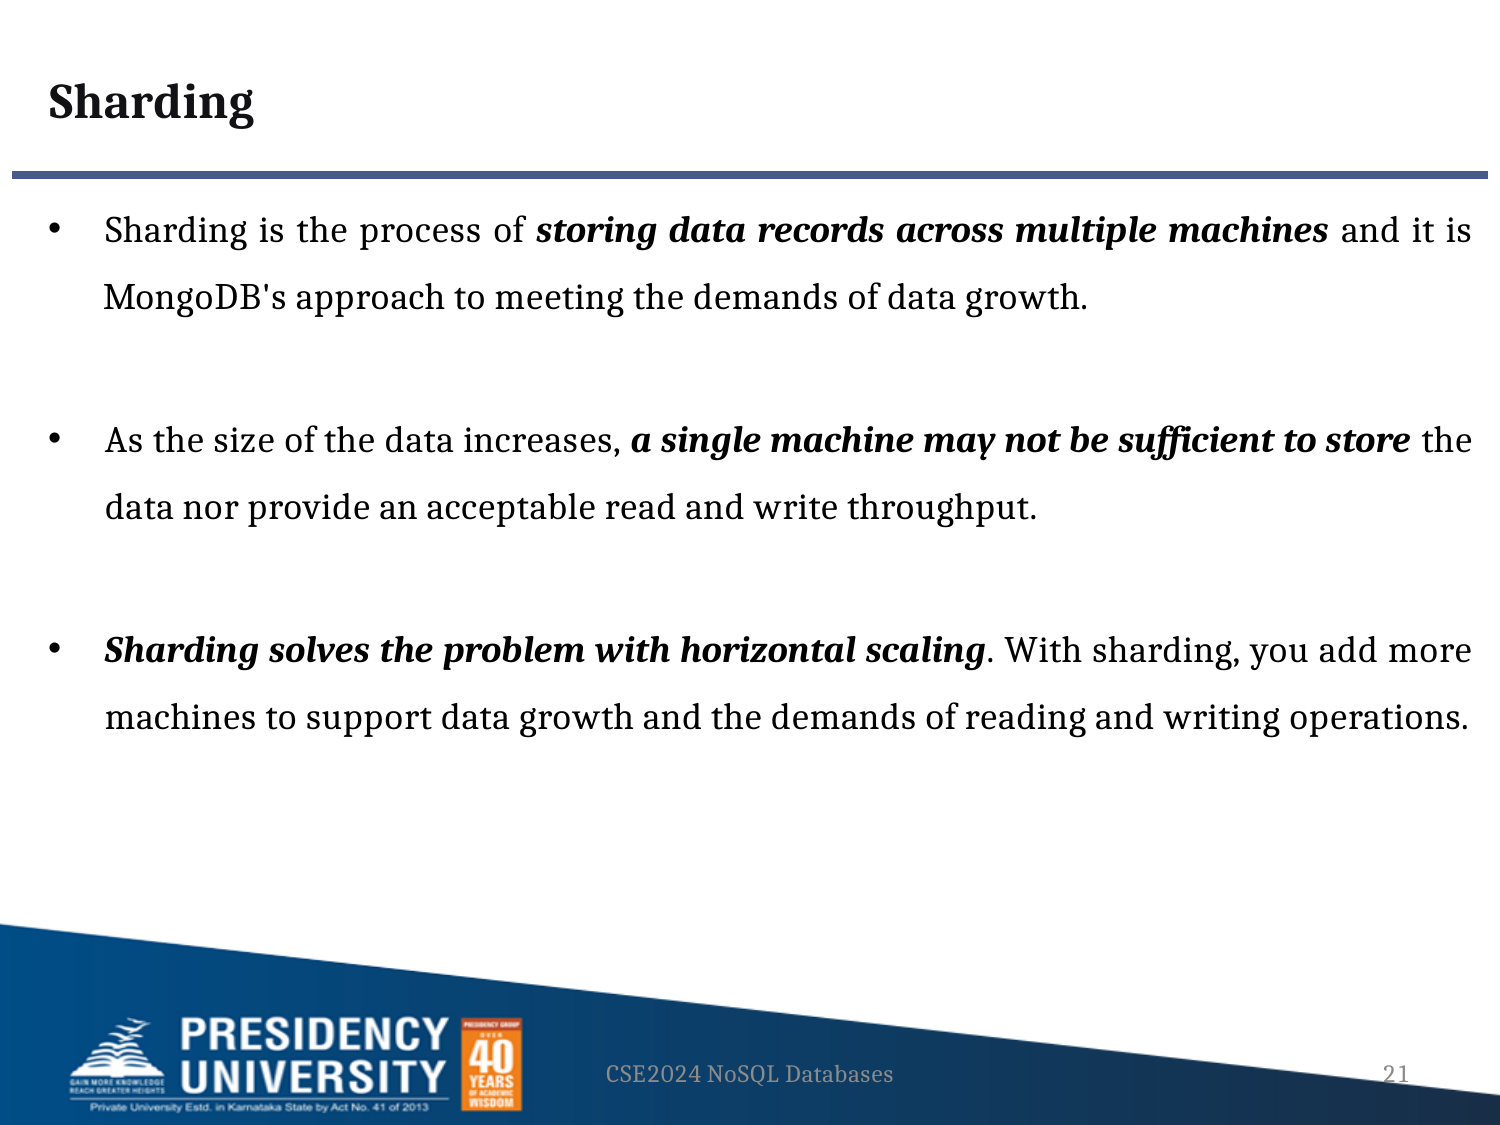

Sharding
Sharding is the process of storing data records across multiple machines and it is MongoDB's approach to meeting the demands of data growth.

As the size of the data increases, a single machine may not be sufficient to store the data nor provide an acceptable read and write throughput.

Sharding solves the problem with horizontal scaling. With sharding, you add more machines to support data growth and the demands of reading and writing operations.

CSE2024 NoSQL Databases
21